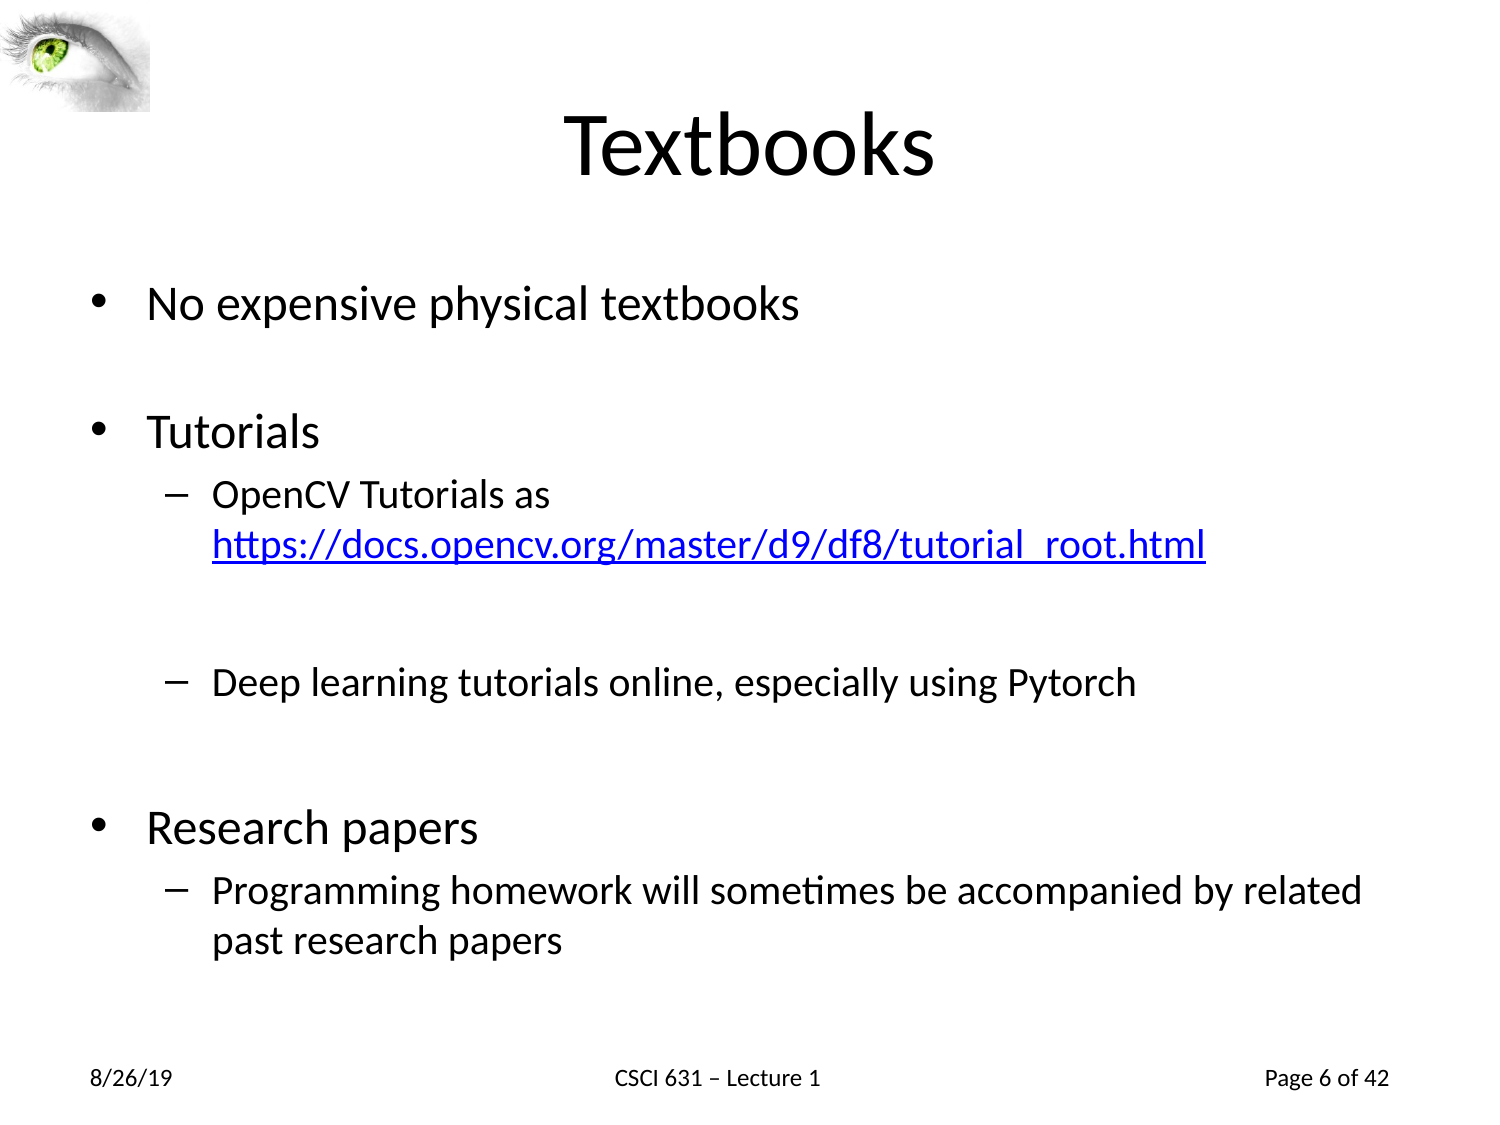

# Textbooks
No expensive physical textbooks

Tutorials
OpenCV Tutorials as https://docs.opencv.org/master/d9/df8/tutorial_root.html

Deep learning tutorials online, especially using Pytorch

Research papers
Programming homework will sometimes be accompanied by related past research papers